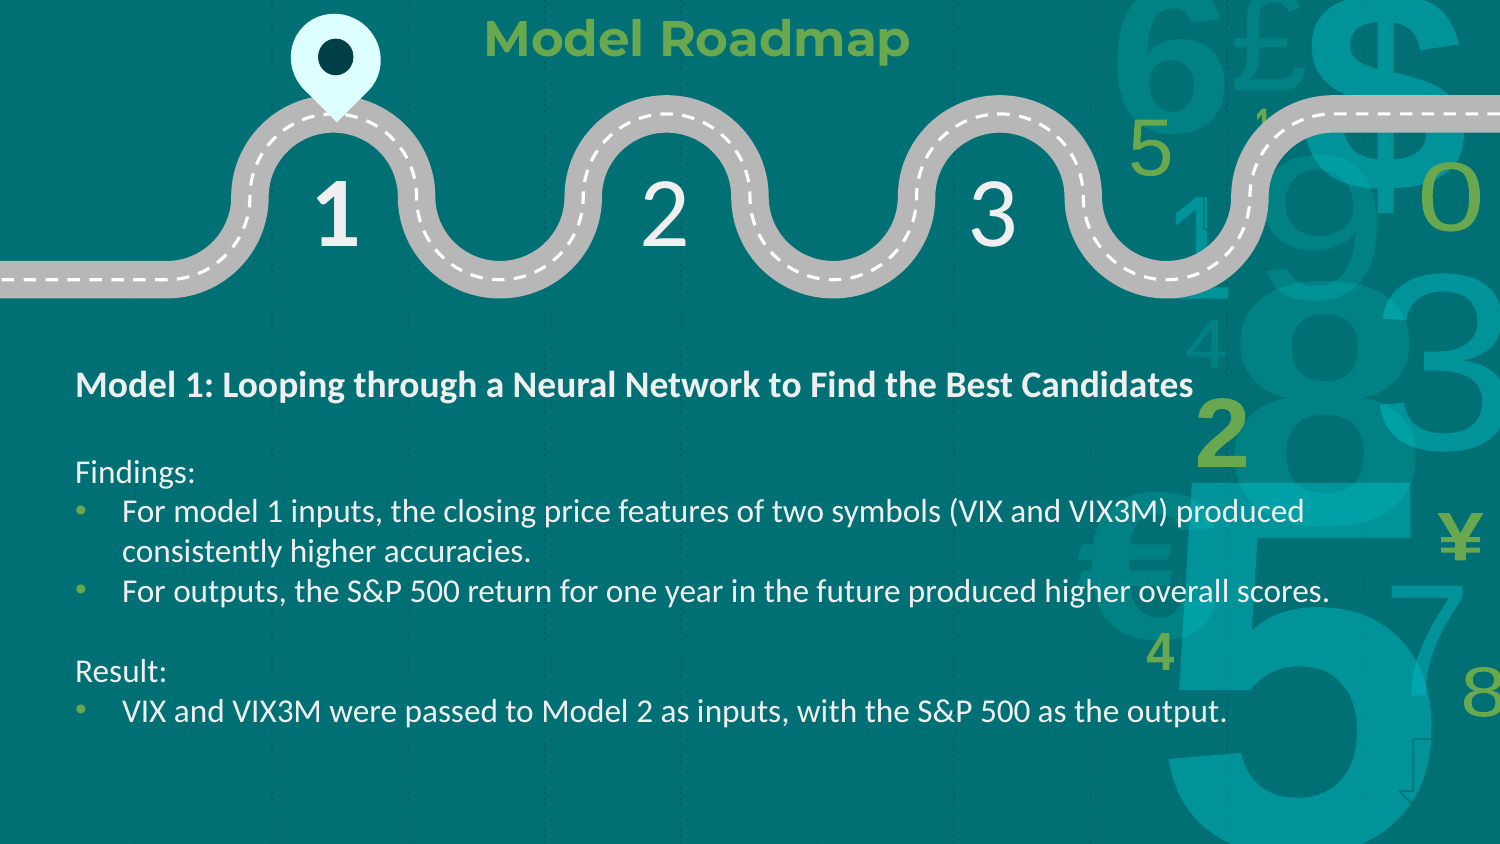

Model Roadmap

10

1
2
3
Model 1: Looping through a Neural Network to Find the Best Candidates

Findings:
For model 1 inputs, the closing price features of two symbols (VIX and VIX3M) produced consistently higher accuracies.
For outputs, the S&P 500 return for one year in the future produced higher overall scores.

Result:
VIX and VIX3M were passed to Model 2 as inputs, with the S&P 500 as the output.